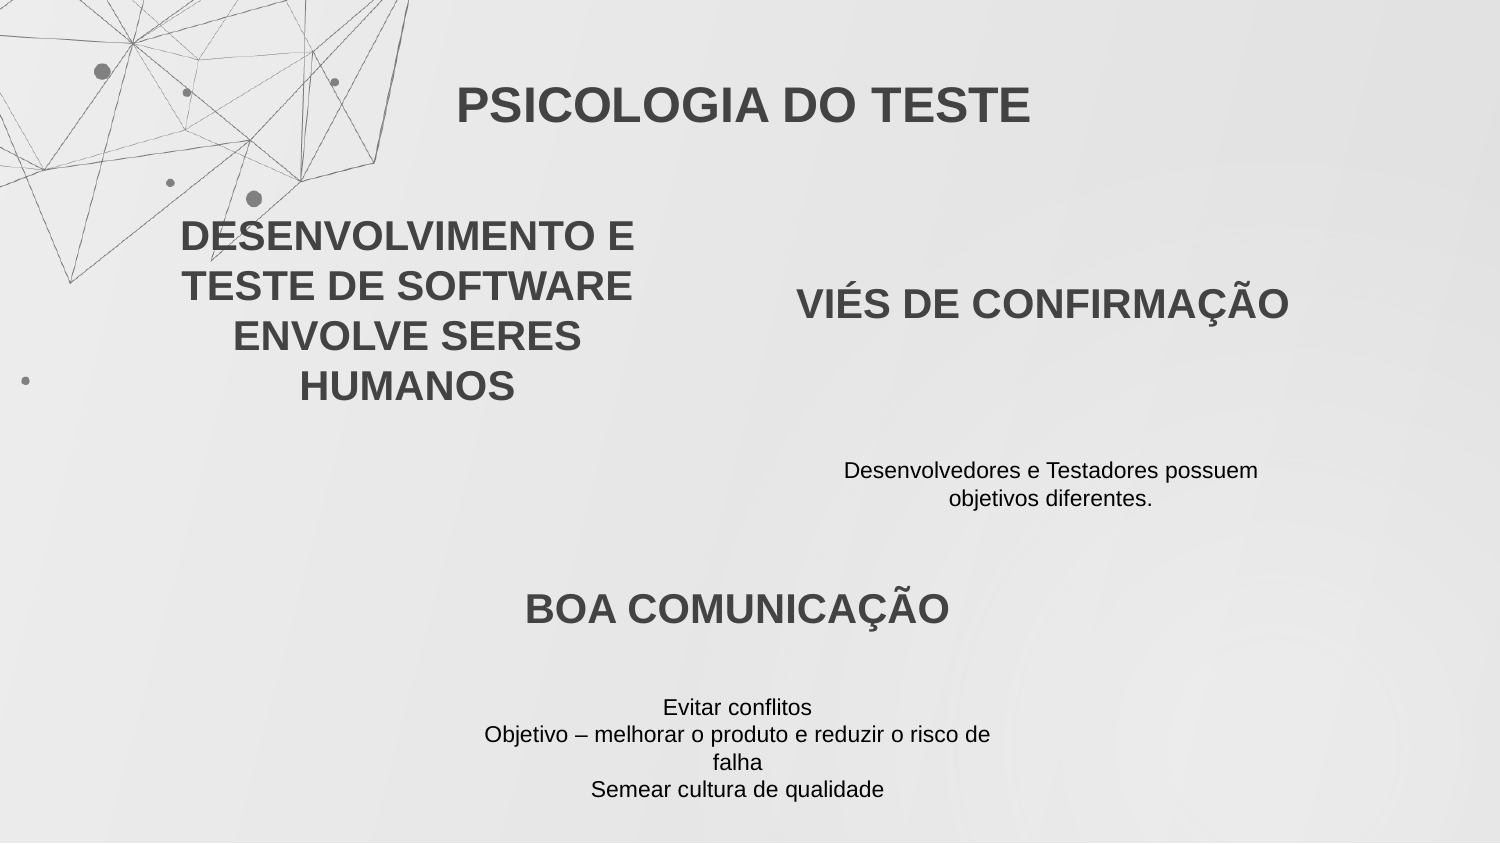

PSICOLOGIA DO TESTE
# DESENVOLVIMENTO E TESTE DE SOFTWARE ENVOLVE SERES HUMANOS
VIÉS DE CONFIRMAÇÃO
Desenvolvedores e Testadores possuem objetivos diferentes.

BOA COMUNICAÇÃO
Evitar conflitos
Objetivo – melhorar o produto e reduzir o risco de falha
Semear cultura de qualidade